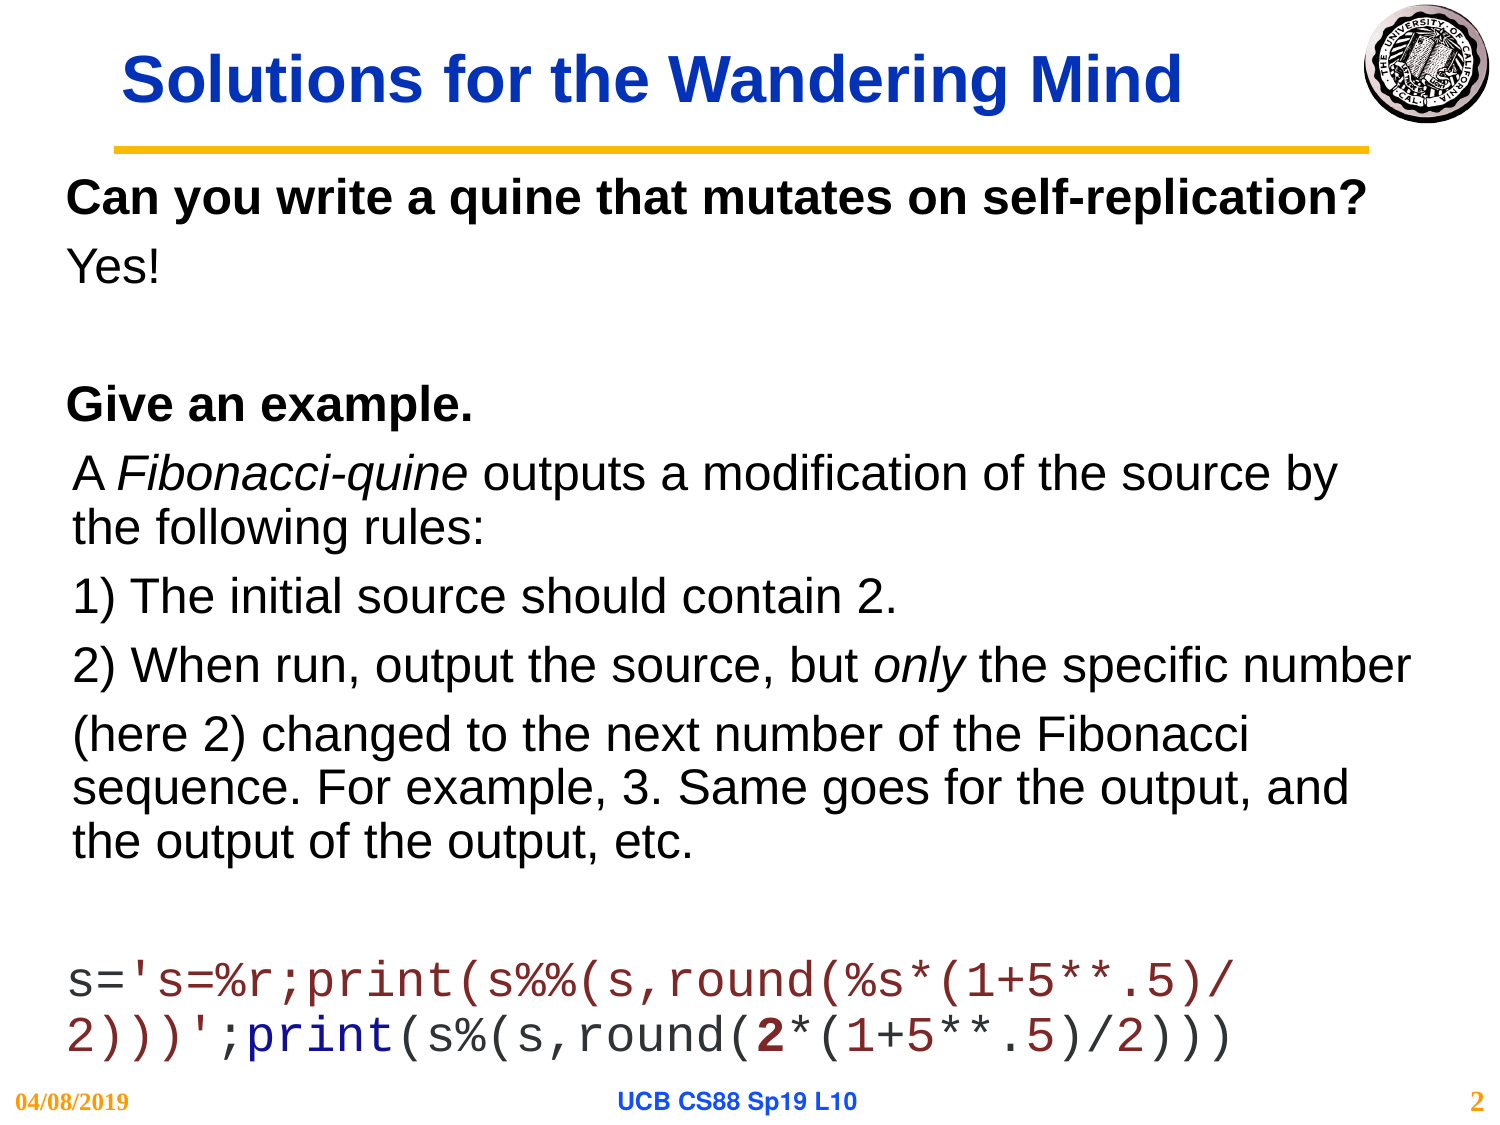

# Solutions for the Wandering Mind
Can you write a quine that mutates on self-replication?
Yes!

Give an example.
A Fibonacci-quine outputs a modification of the source by the following rules:
1) The initial source should contain 2.
2) When run, output the source, but only the specific number
(here 2) changed to the next number of the Fibonacci sequence. For example, 3. Same goes for the output, and the output of the output, etc.

s='s=%r;print(s%%(s,round(%s*(1+5**.5)/2)))';print(s%(s,round(2*(1+5**.5)/2)))
04/08/2019
UCB CS88 Sp19 L10
2